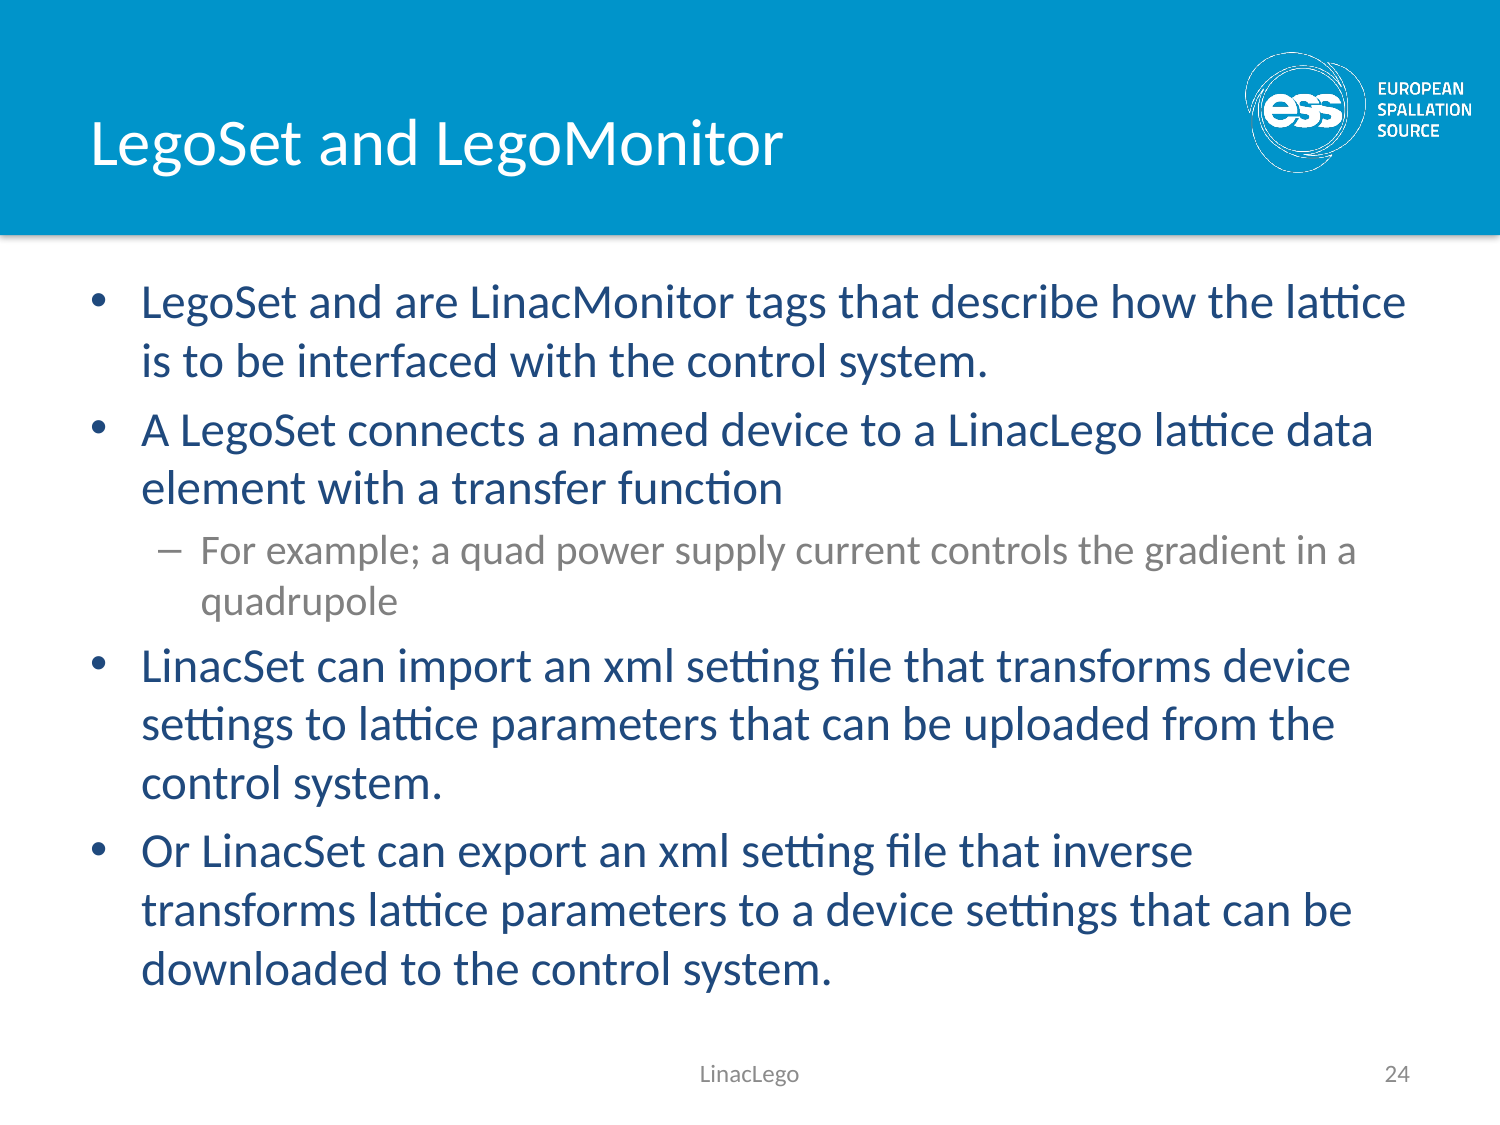

# LegoSet and LegoMonitor
LegoSet and are LinacMonitor tags that describe how the lattice is to be interfaced with the control system.
A LegoSet connects a named device to a LinacLego lattice data element with a transfer function
For example; a quad power supply current controls the gradient in a quadrupole
LinacSet can import an xml setting file that transforms device settings to lattice parameters that can be uploaded from the control system.
Or LinacSet can export an xml setting file that inverse transforms lattice parameters to a device settings that can be downloaded to the control system.
LinacLego
24